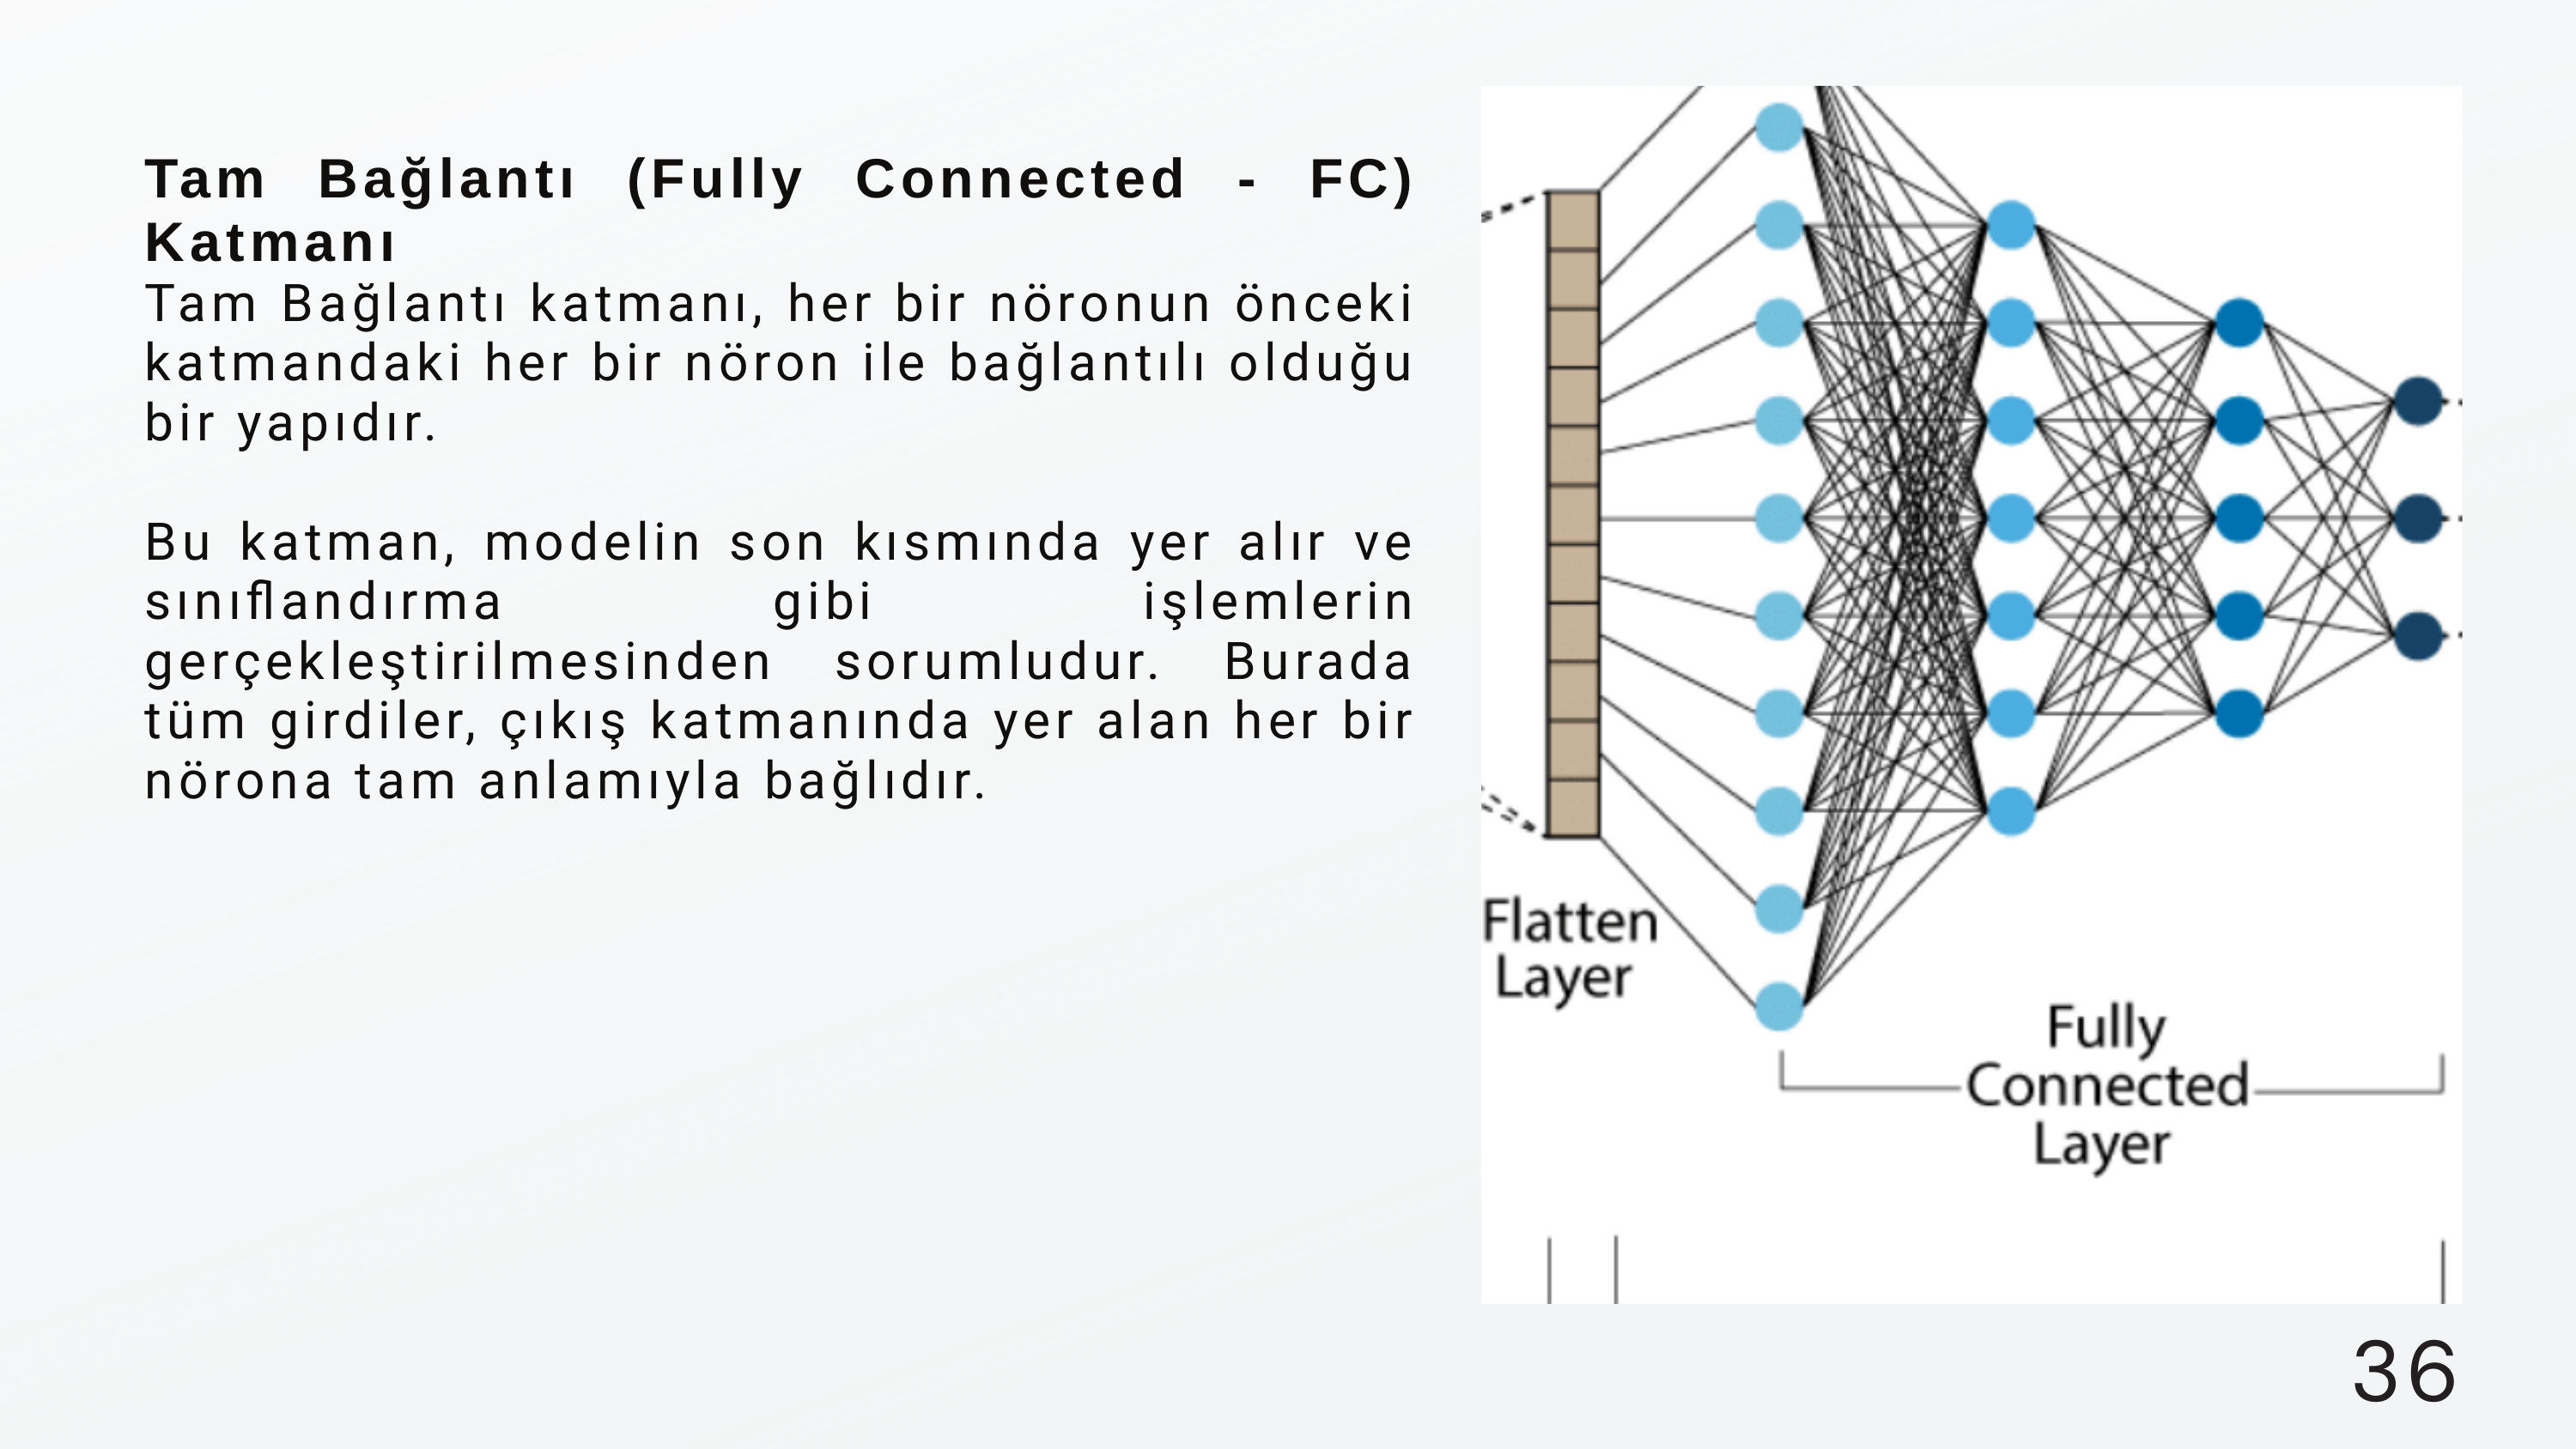

Tam Bağlantı (Fully Connected - FC) Katmanı
Tam Bağlantı katmanı, her bir nöronun önceki katmandaki her bir nöron ile bağlantılı olduğu bir yapıdır.

Bu katman, modelin son kısmında yer alır ve sınıflandırma gibi işlemlerin gerçekleştirilmesinden sorumludur. Burada tüm girdiler, çıkış katmanında yer alan her bir nörona tam anlamıyla bağlıdır.
36